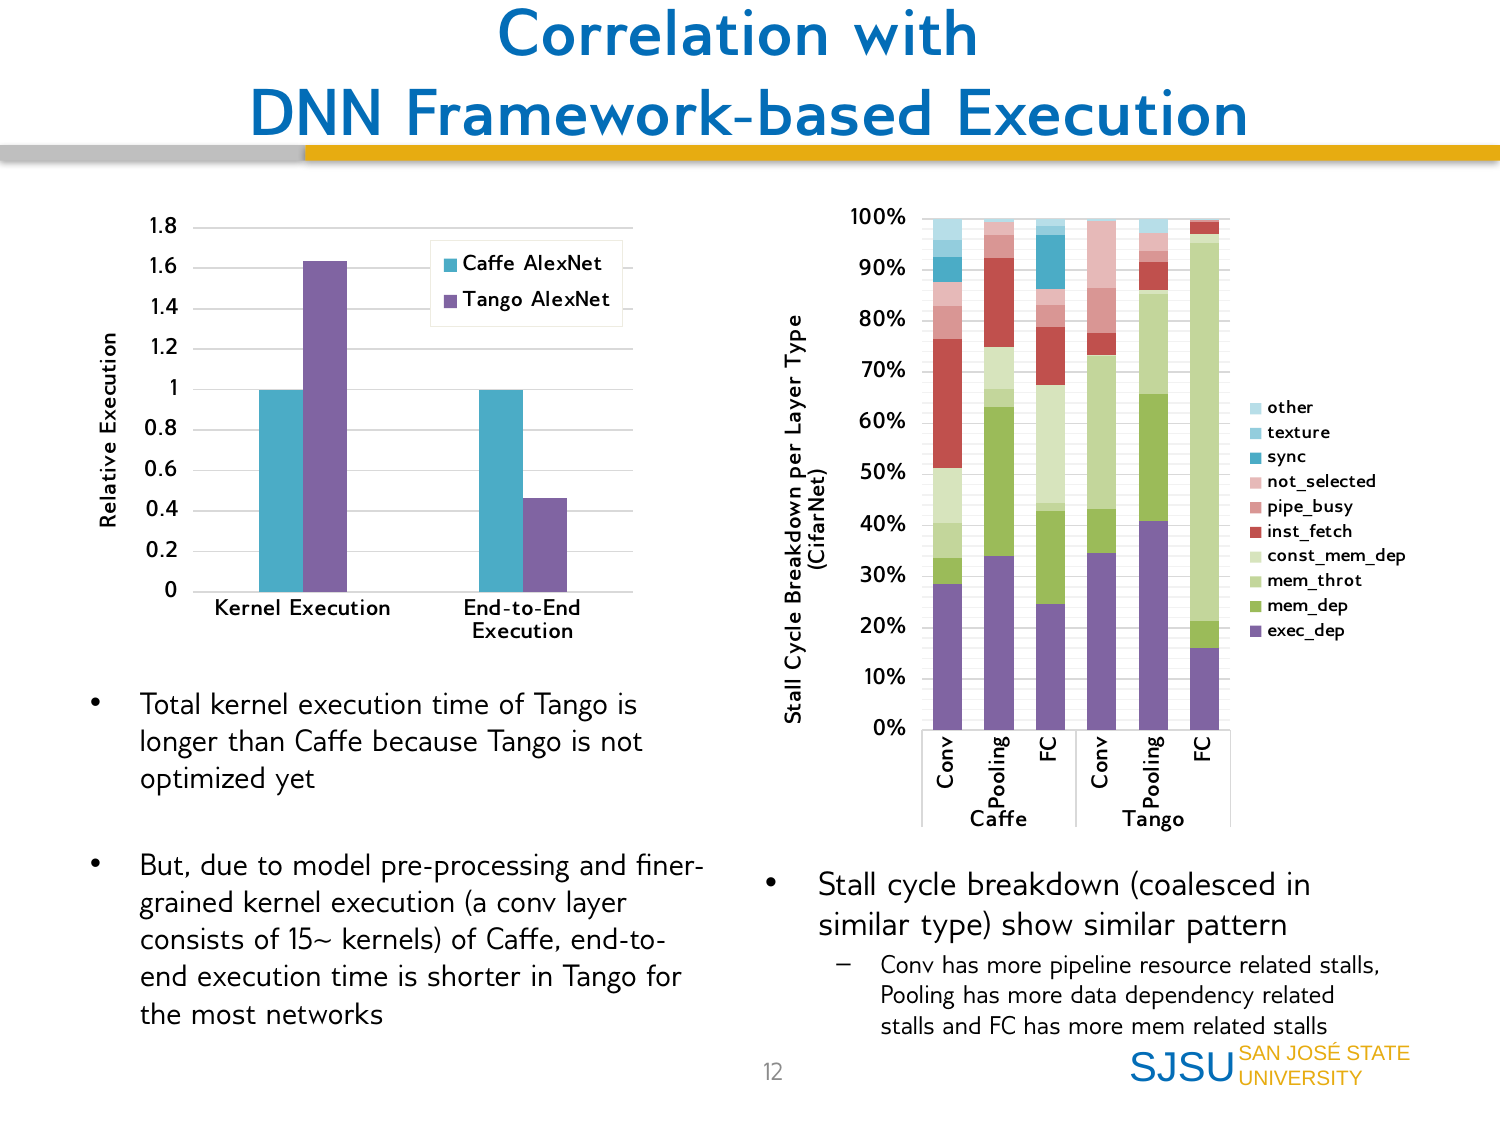

# Correlation with DNN Framework-based Execution

### Chart

| Category | exec_dep | mem_dep | mem_throt | const_mem_dep | inst_fetch | pipe_busy | not_selected | sync | texture | other |
|---|---|---|---|---|---|---|---|---|---|---|
| Conv | 7.1323 | 1.2806000000000002 | 1.7027999999999999 | 2.6930999999999994 | 6.2897 | 1.6025 | 1.1707 | 1.2284000000000002 | 0.8116000000000001 | 1.0481 |
| Pooling | 0.3404 | 0.2919 | 0.0349 | 0.0827 | 0.1736 | 0.0449 | 0.0257 | 0.0 | 0.0 | 0.0059 |
| FC | 1.5597999999999999 | 1.1400000000000001 | 0.1064 | 1.4617 | 0.7122999999999999 | 0.2631 | 0.2084 | 0.6687000000000001 | 0.1026 | 0.0914 |
| Conv | 103.66 | 25.9 | 90.34 | 0.02 | 12.83 | 26.46 | 39.419999999999995 | 0.0 | 0.0 | 1.35 |
| Pooling | 122.81 | 74.5 | 58.66 | 2.14 | 16.79 | 6.03 | 10.91 | 0.0 | 0.0 | 8.16 |
| FC | 32.24 | 10.23 | 147.98000000000002 | 3.48 | 4.7 | 0.73 | 0.53 | 0.0 | 0.0 | 0.11 |

### Chart

| Category | Caffe AlexNet | Tango AlexNet |
|---|---|---|
| Kernel Execution | 1.0 | 1.6342172810682658 |
| End-to-End Execution | 1.0 | 0.4636181231979366 |
Total kernel execution time of Tango is longer than Caffe because Tango is not optimized yet

But, due to model pre-processing and finer-grained kernel execution (a conv layer consists of 15~ kernels) of Caffe, end-to-end execution time is shorter in Tango for the most networks

Stall cycle breakdown (coalesced in similar type) show similar pattern
Conv has more pipeline resource related stalls, Pooling has more data dependency related stalls and FC has more mem related stalls

12